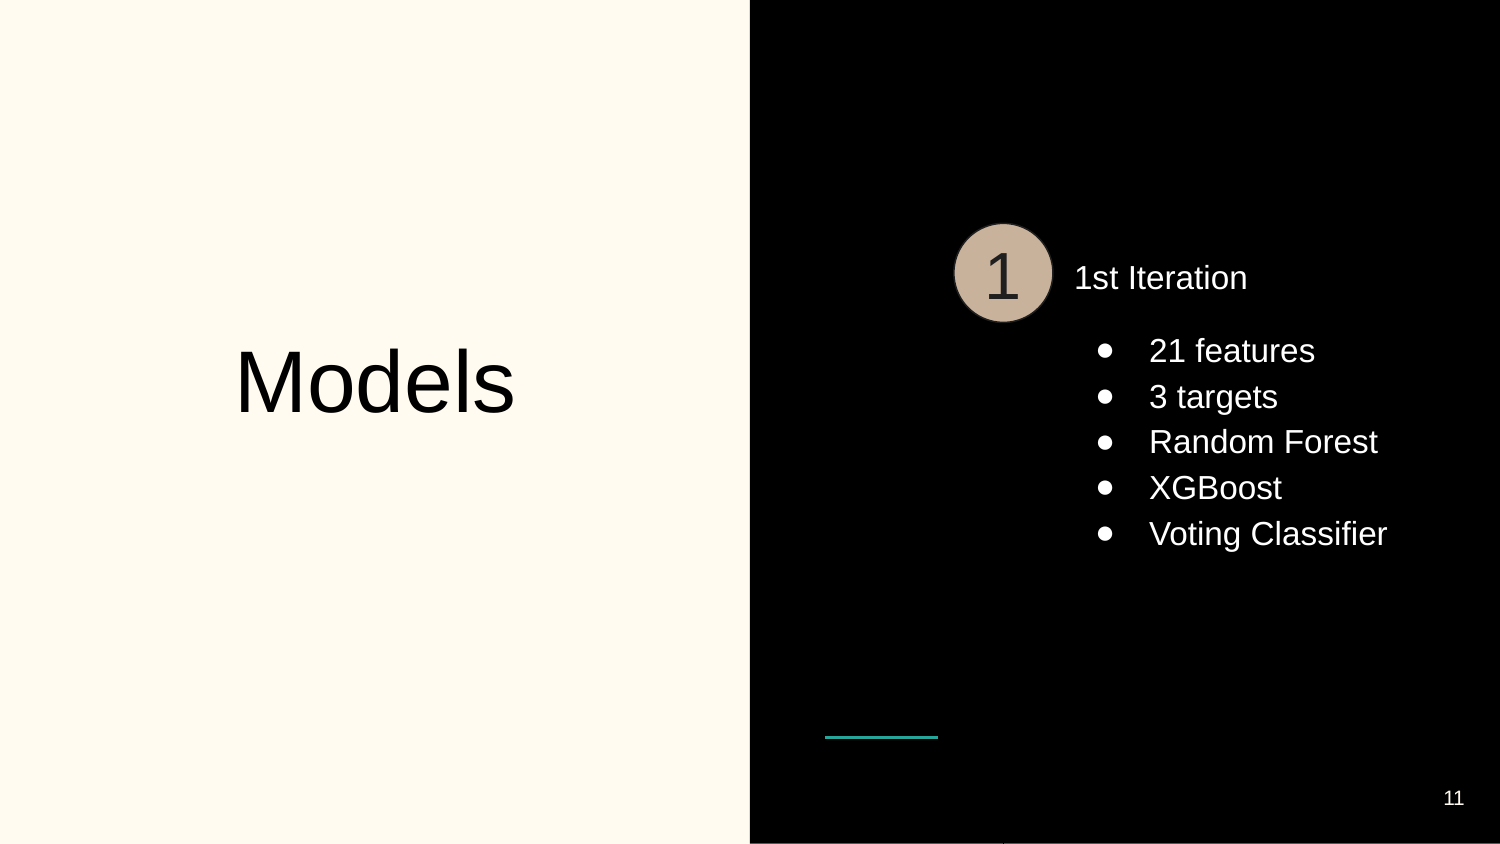

1
1st Iteration
21 features
3 targets
Random Forest
XGBoost
Voting Classifier
# Models

11